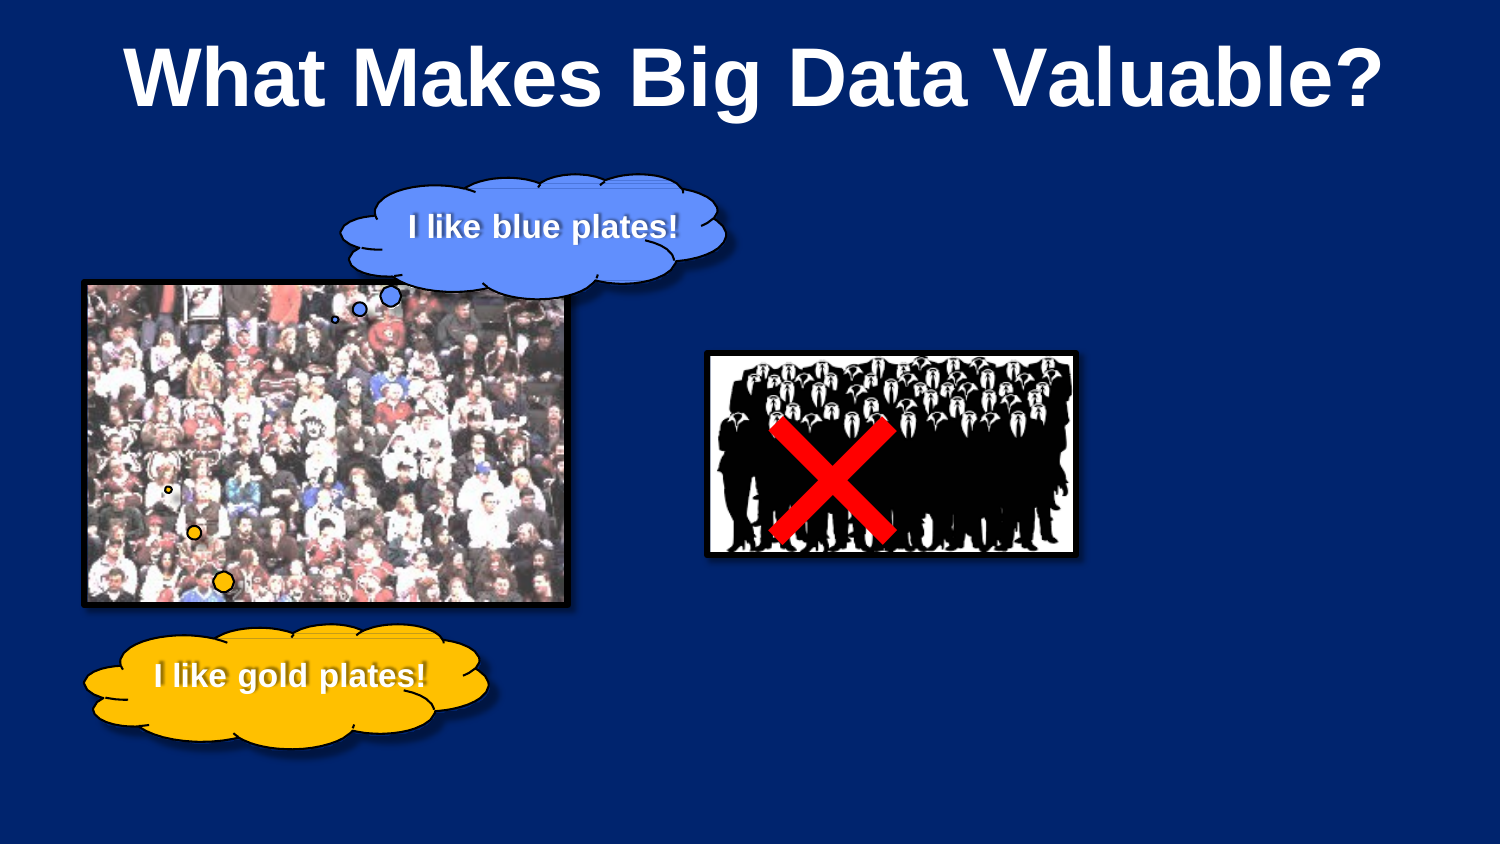

# What Makes Big Data Valuable?

I like blue plates!

×

I like gold plates!